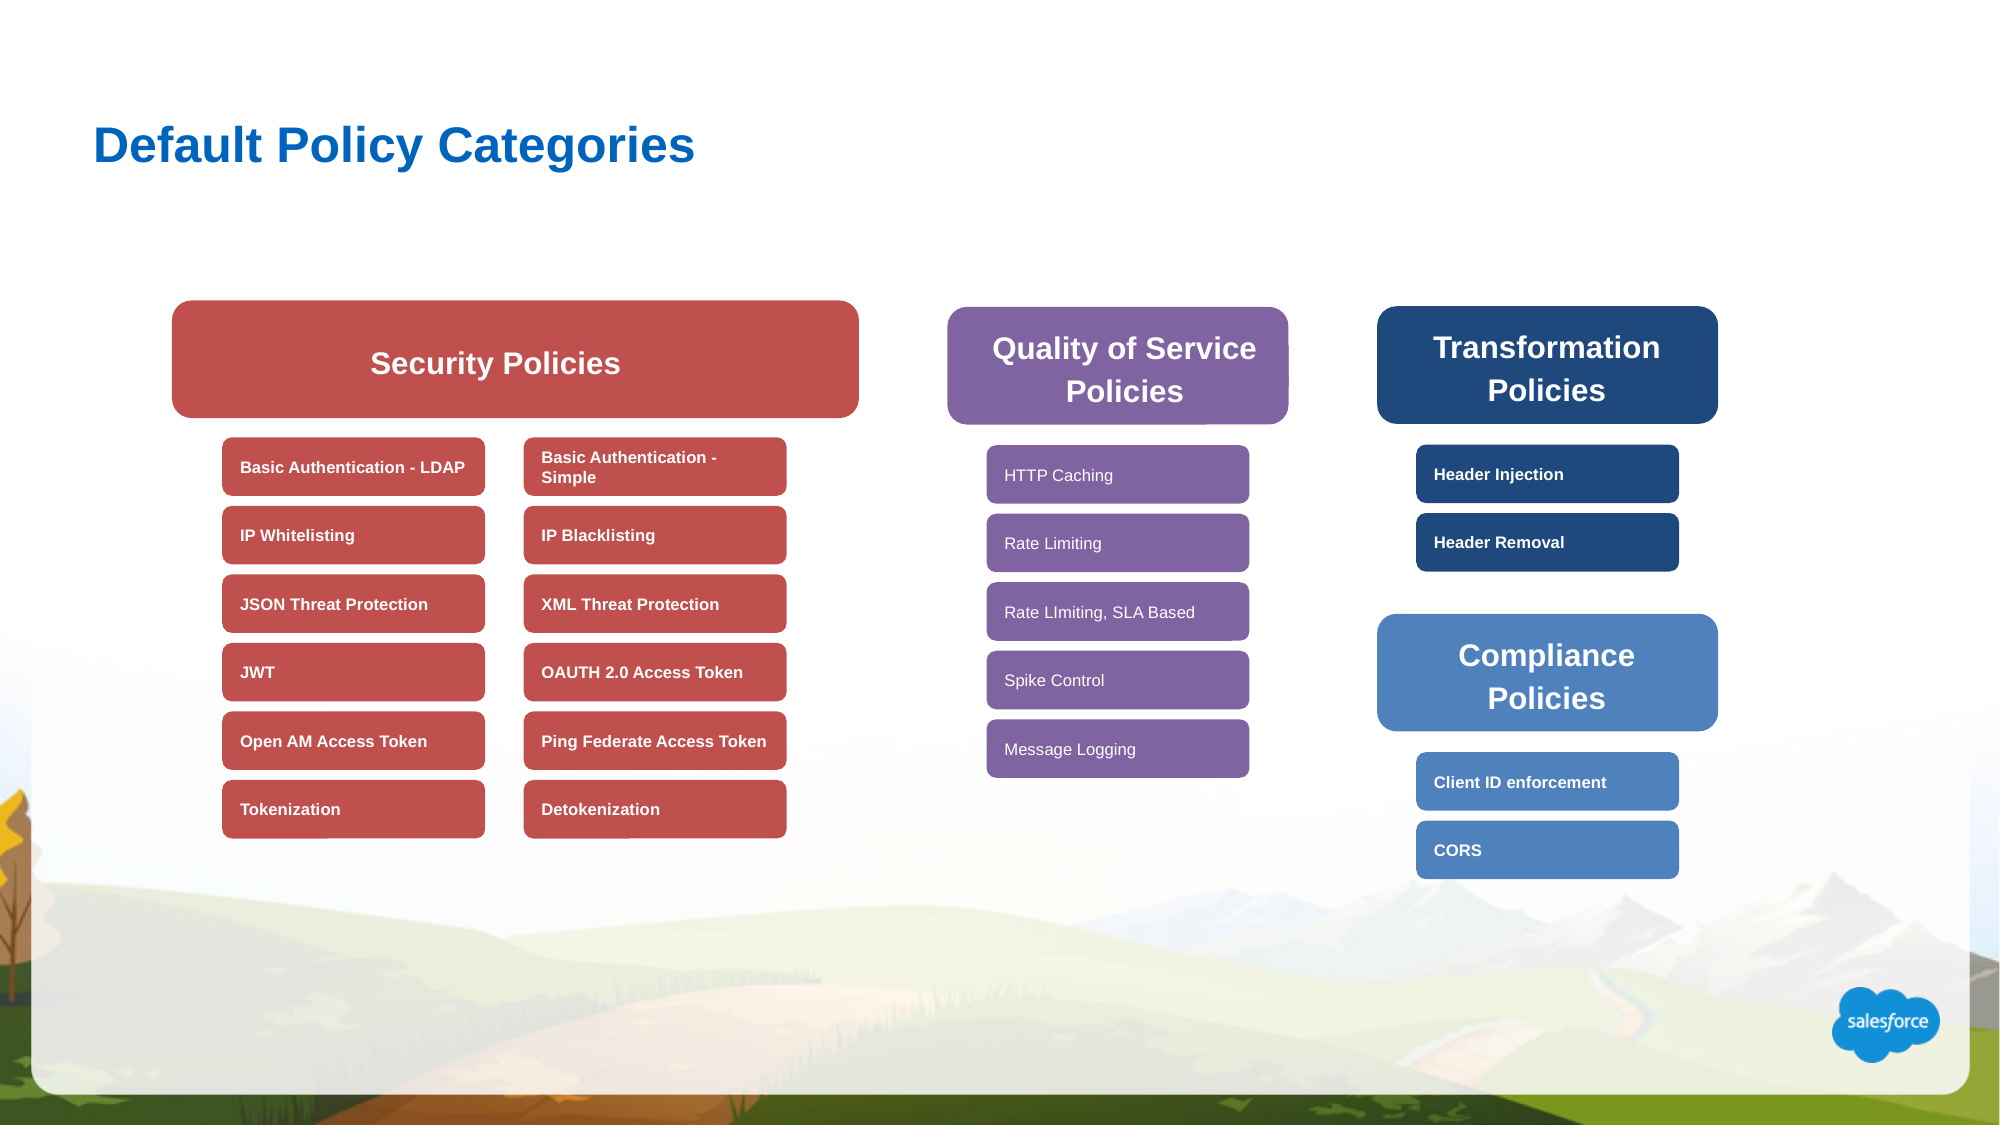

# Default Policy Categories

Security Policies
Transformation Policies
Quality of Service Policies
Basic Authentication - LDAP
Basic Authentication - Simple
Header Injection
HTTP Caching
IP Whitelisting
IP Blacklisting
Header Removal
Rate Limiting
JSON Threat Protection
XML Threat Protection
Rate LImiting, SLA Based

JWT
OAUTH 2.0 Access Token
Spike Control
Compliance Policies
Open AM Access Token
Ping Federate Access Token
Message Logging
Client ID enforcement
Tokenization
Detokenization
CORS